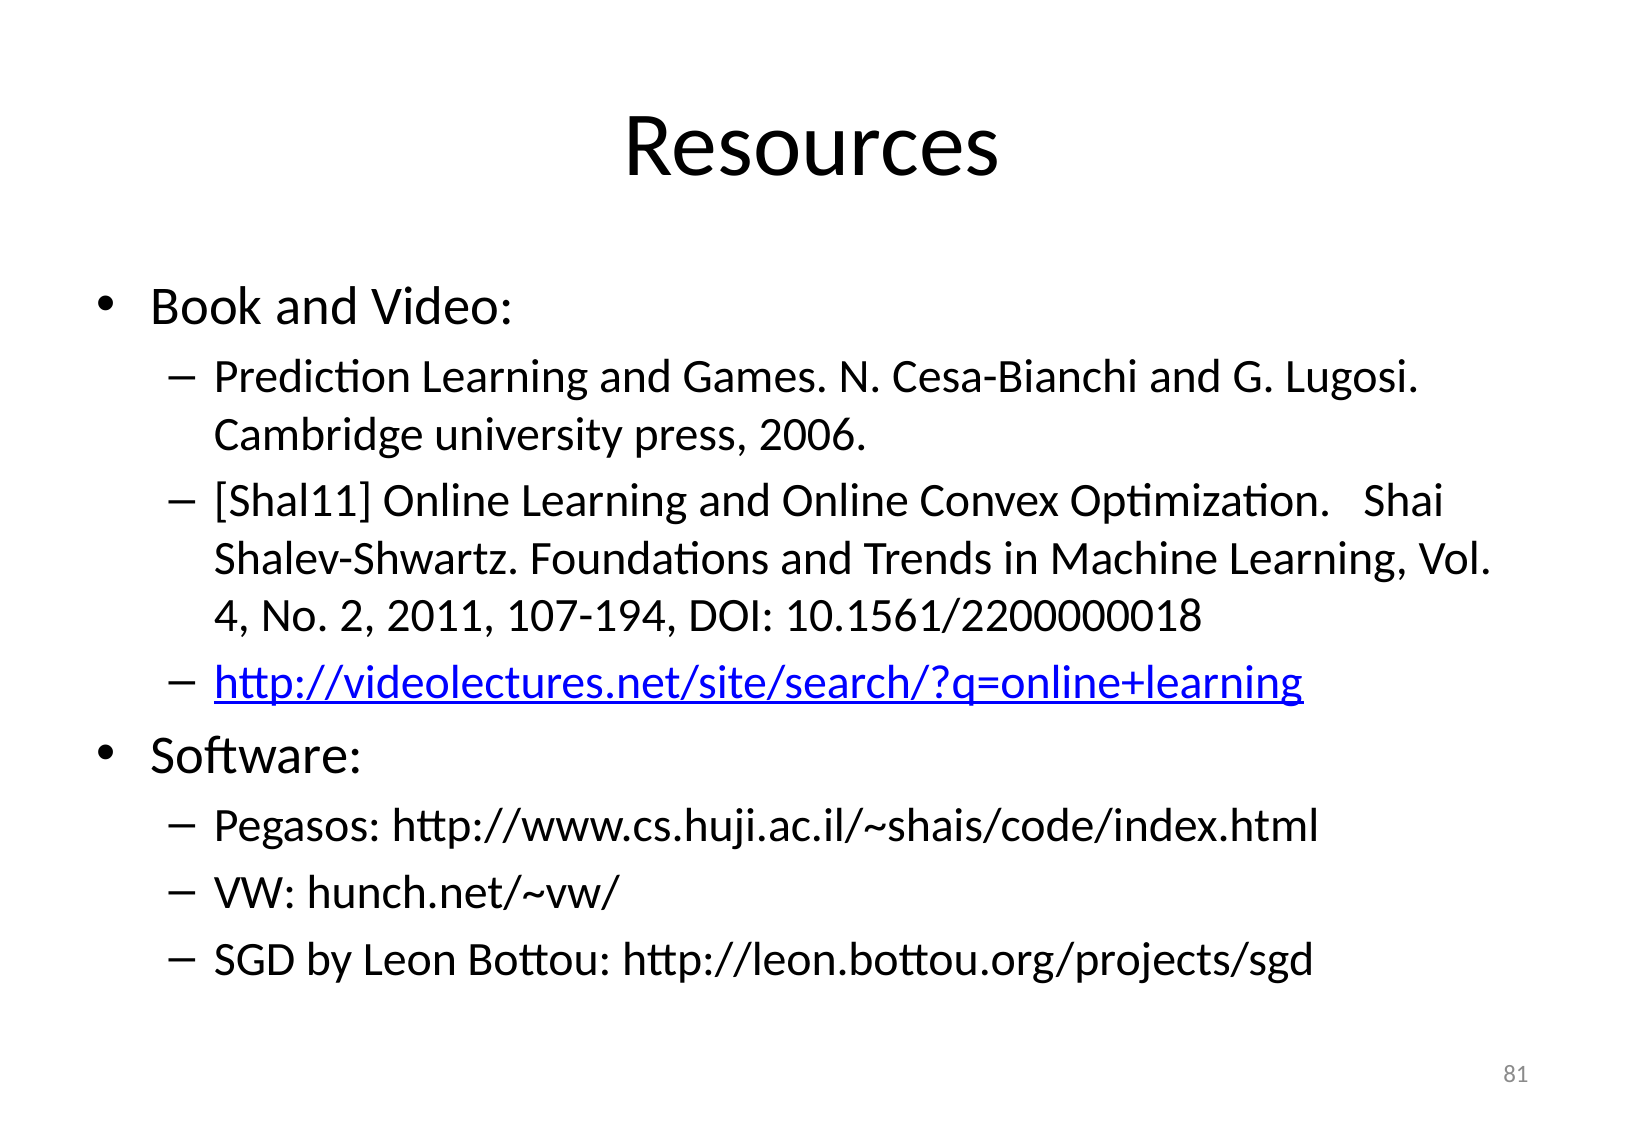

# Resources
Book and Video:
Prediction Learning and Games. N. Cesa-Bianchi and G. Lugosi. Cambridge university press, 2006.
[Shal11] Online Learning and Online Convex Optimization.   Shai Shalev-Shwartz. Foundations and Trends in Machine Learning, Vol. 4, No. 2, 2011, 107-194, DOI: 10.1561/2200000018
http://videolectures.net/site/search/?q=online+learning
Software:
Pegasos: http://www.cs.huji.ac.il/~shais/code/index.html
VW: hunch.net/~vw/
SGD by Leon Bottou: http://leon.bottou.org/projects/sgd
81